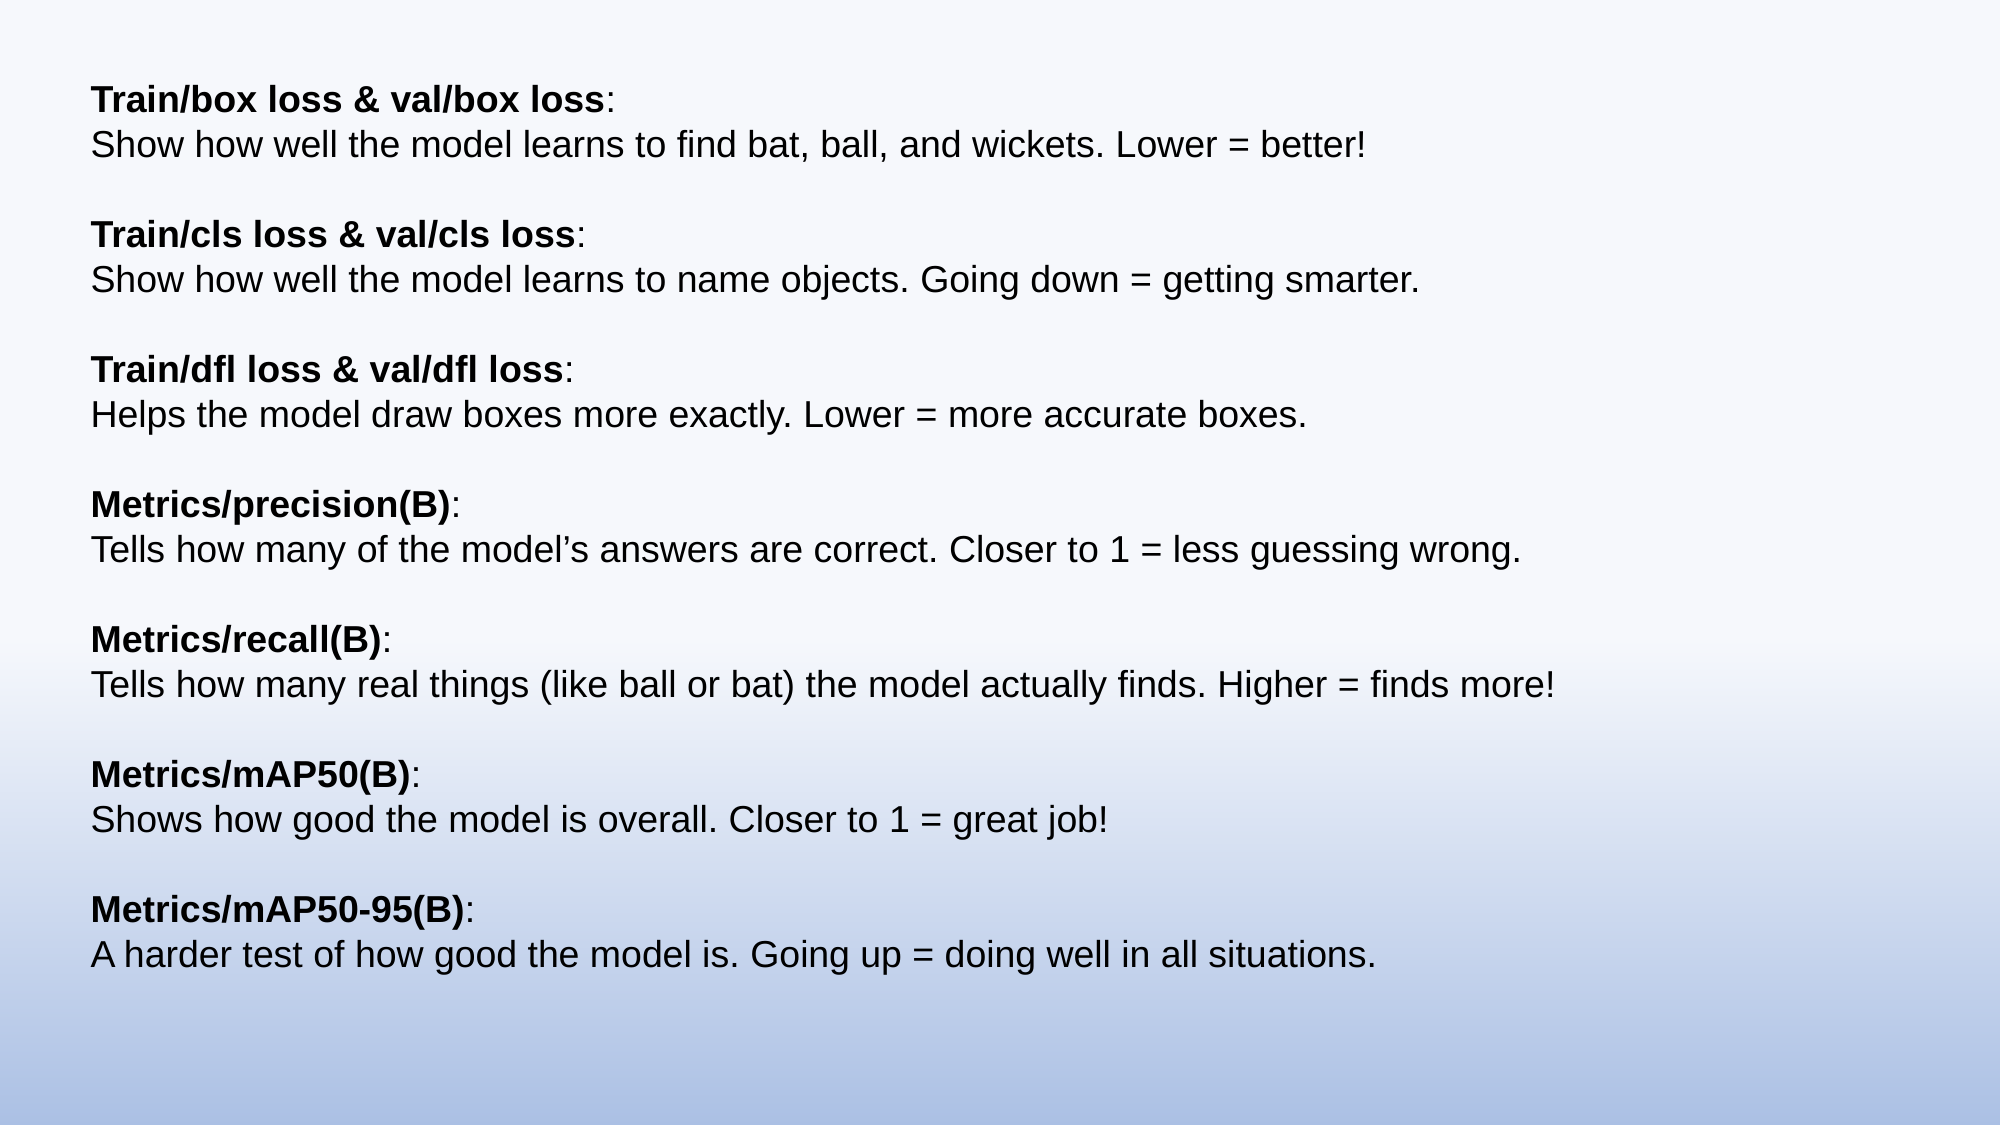

Train/box loss & val/box loss:
Show how well the model learns to find bat, ball, and wickets. Lower = better!

Train/cls loss & val/cls loss:
Show how well the model learns to name objects. Going down = getting smarter.

Train/dfl loss & val/dfl loss:
Helps the model draw boxes more exactly. Lower = more accurate boxes.

Metrics/precision(B):
Tells how many of the model’s answers are correct. Closer to 1 = less guessing wrong.

Metrics/recall(B):
Tells how many real things (like ball or bat) the model actually finds. Higher = finds more!

Metrics/mAP50(B):
Shows how good the model is overall. Closer to 1 = great job!

Metrics/mAP50-95(B):
A harder test of how good the model is. Going up = doing well in all situations.